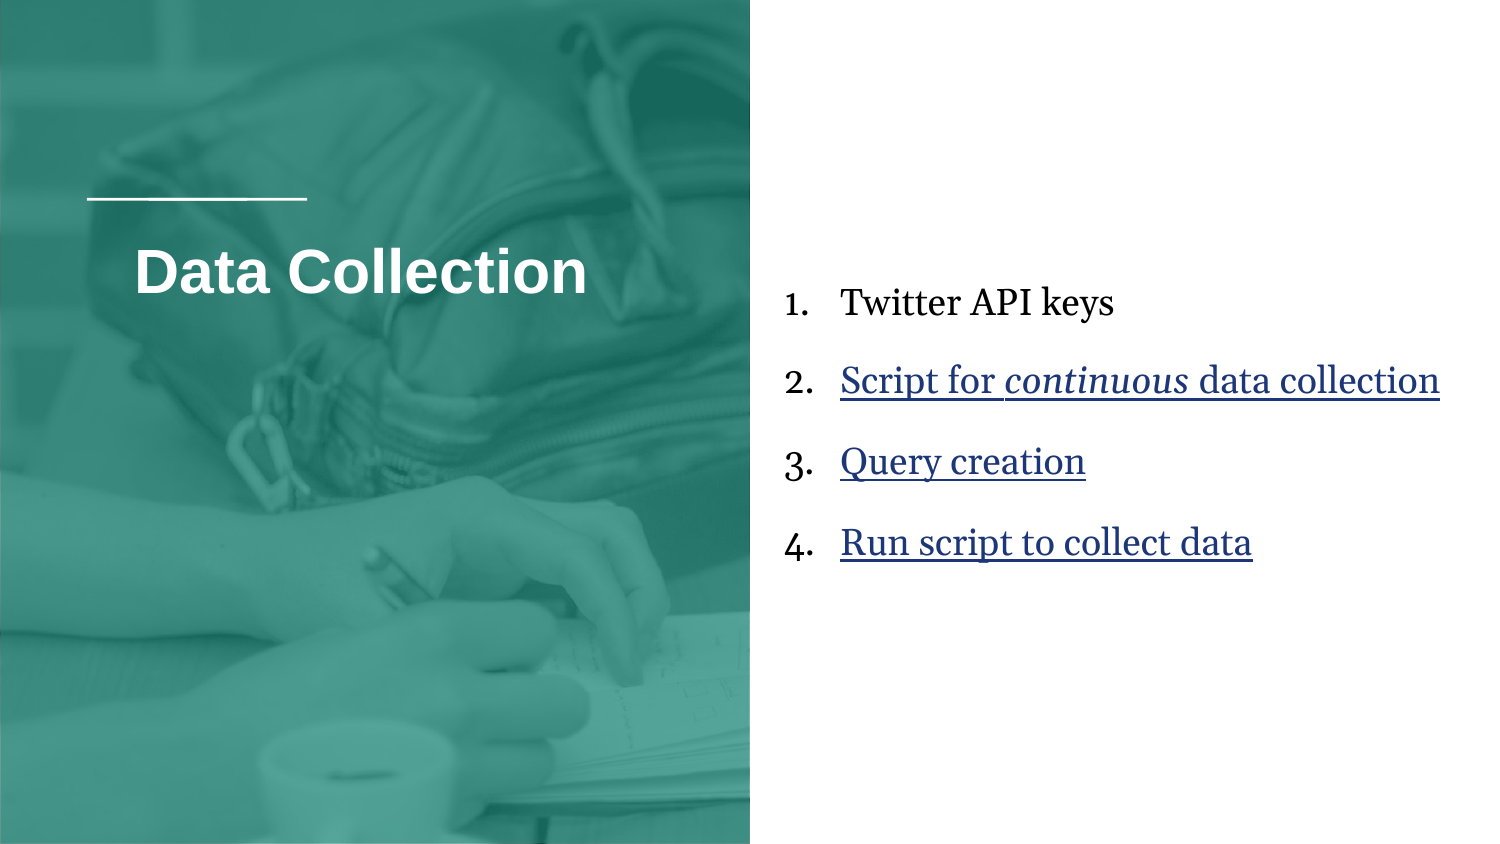

Twitter API keys
Script for continuous data collection
Query creation
Run script to collect data
# Data Collection